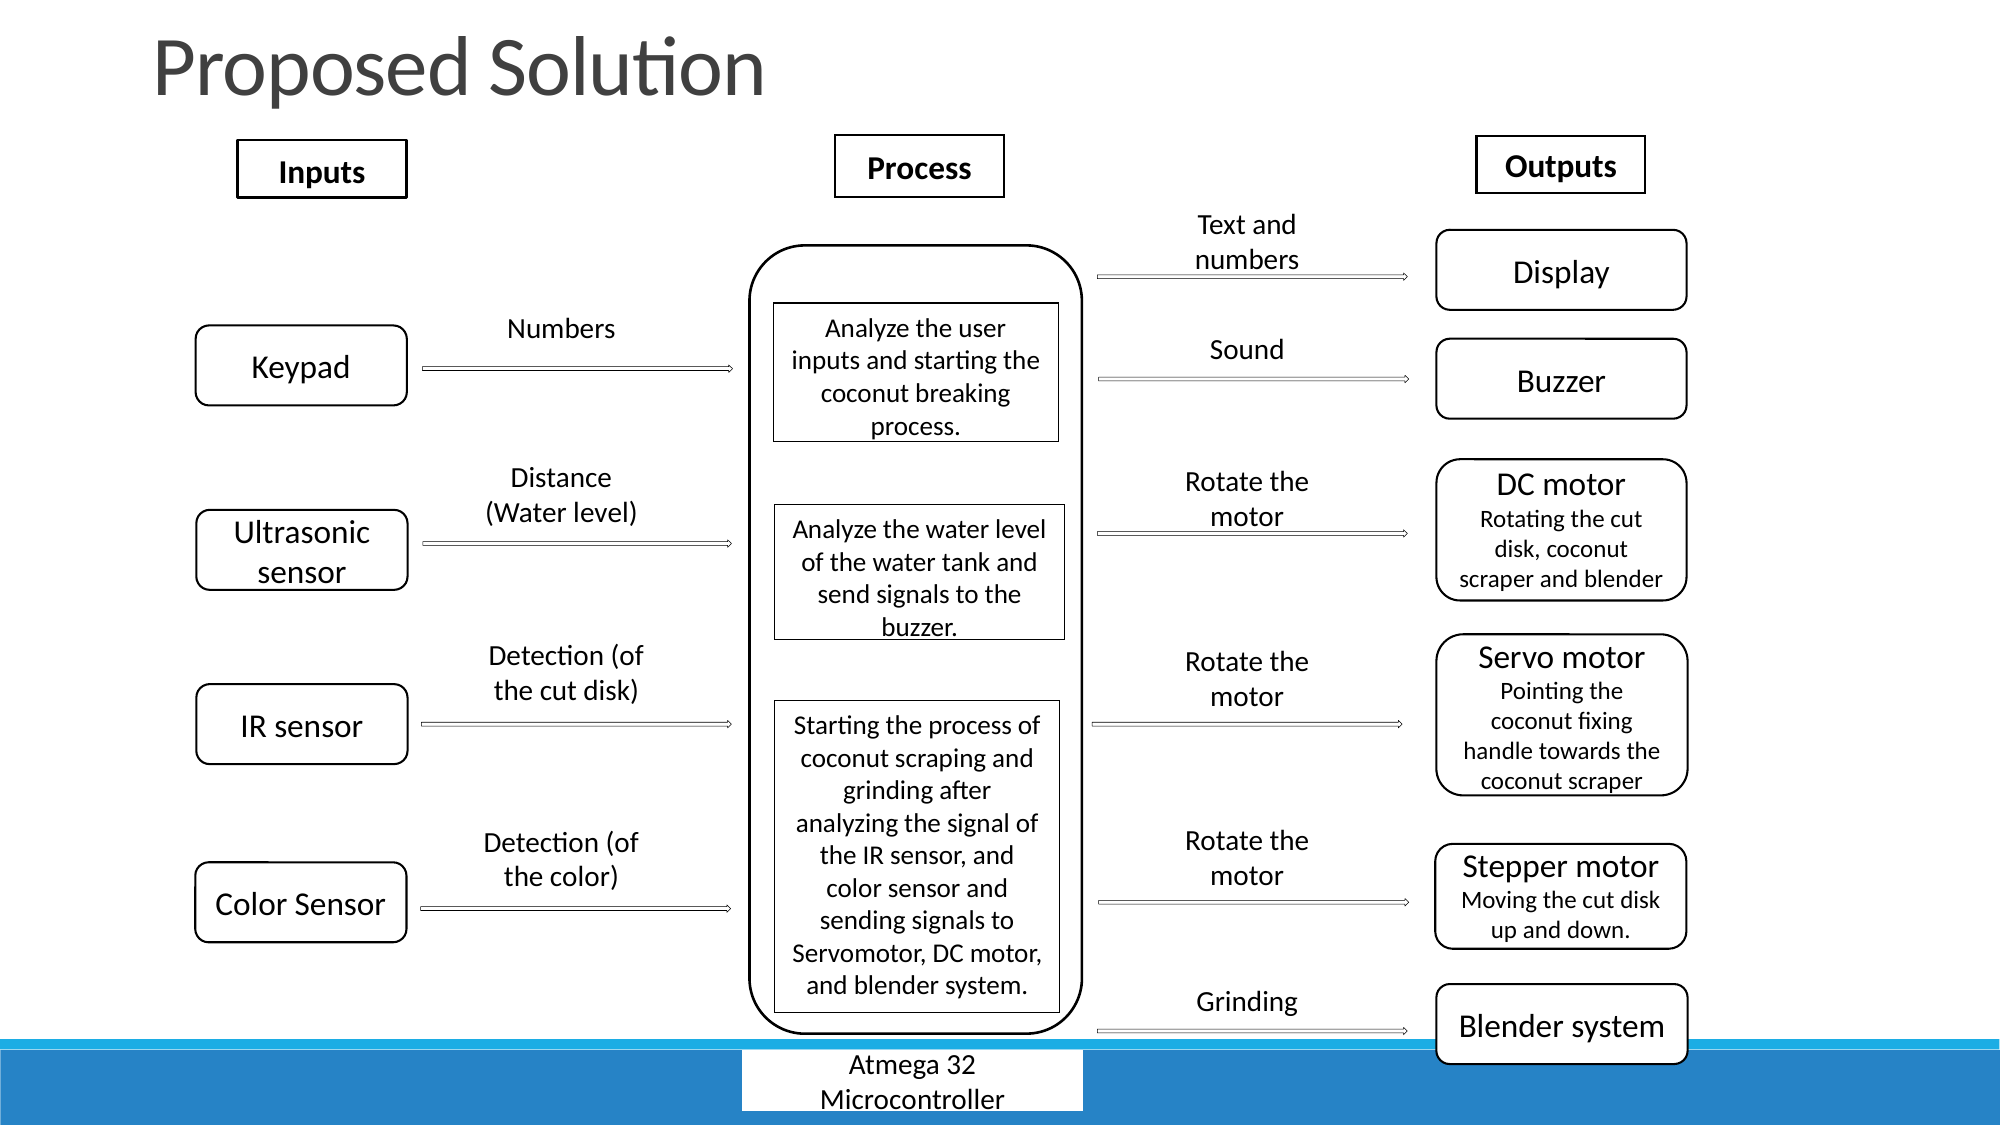

Proposed Solution

Process
Outputs
Inputs

Text and numbers
Display

Numbers
Analyze the user inputs and starting the coconut breaking process.
Sound
Keypad
Buzzer

Distance (Water level)
Rotate the motor

DC motor
Rotating the cut disk, coconut scraper and blender

Analyze the water level of the water tank and send signals to the buzzer.
Ultrasonic sensor

Detection (of the cut disk)
Servo motor
Pointing the coconut fixing handle towards the coconut scraper
Rotate the motor

IR sensor
Starting the process of coconut scraping and grinding after analyzing the signal of the IR sensor, and color sensor and sending signals to Servomotor, DC motor, and blender system.

Rotate the motor

Detection (of the color)

Stepper motor
Moving the cut disk up and down.

Color Sensor

Grinding
Blender system

Atmega 32 Microcontroller